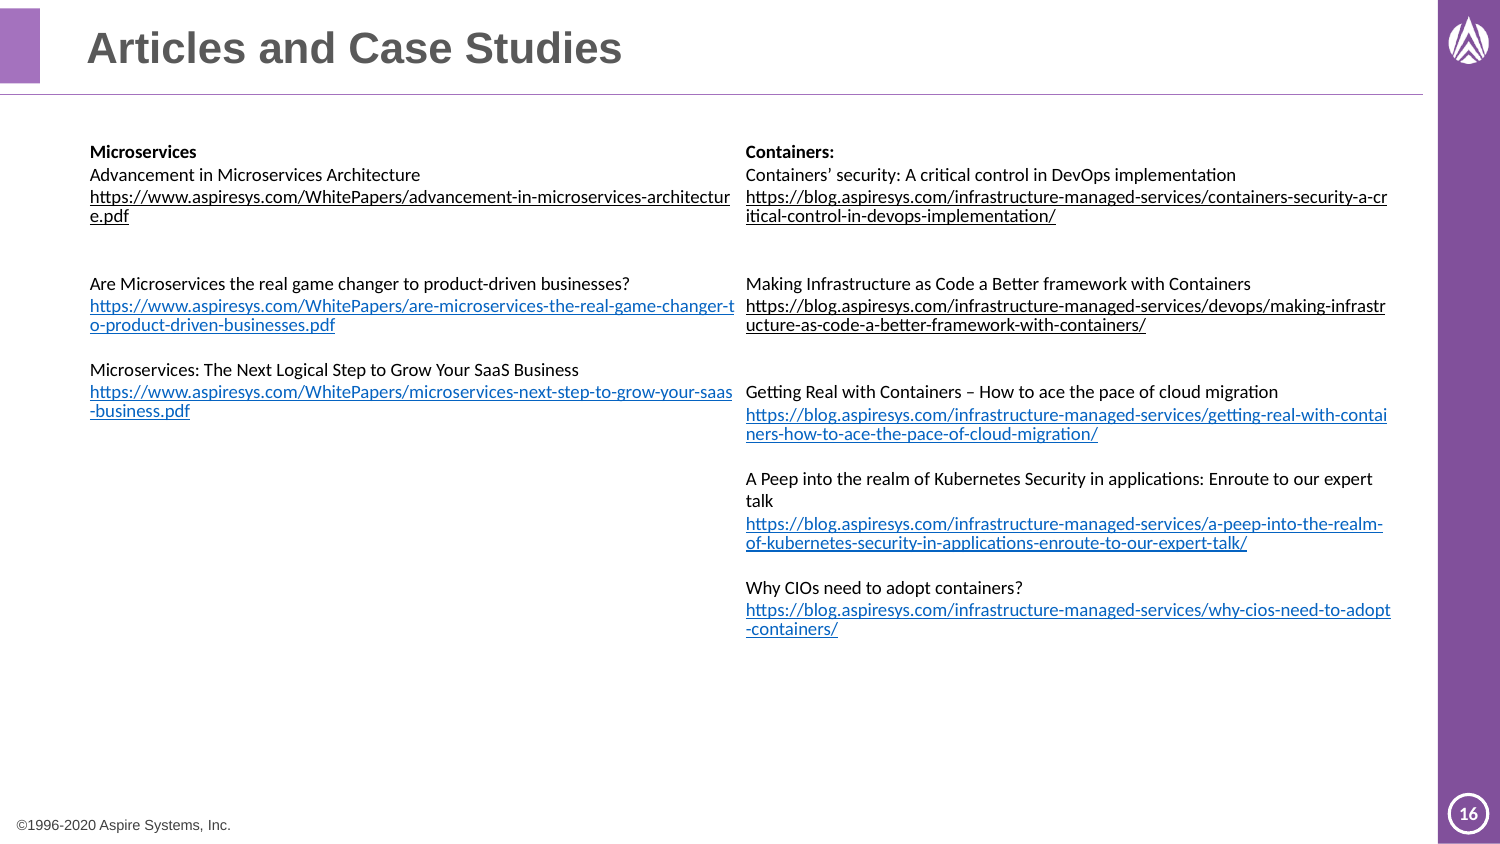

# Articles and Case Studies
Microservices
Advancement in Microservices Architecture
https://www.aspiresys.com/WhitePapers/advancement-in-microservices-architecture.pdf
Are Microservices the real game changer to product-driven businesses?
https://www.aspiresys.com/WhitePapers/are-microservices-the-real-game-changer-to-product-driven-businesses.pdf

Microservices: The Next Logical Step to Grow Your SaaS Business
https://www.aspiresys.com/WhitePapers/microservices-next-step-to-grow-your-saas-business.pdf
Containers:
Containers’ security: A critical control in DevOps implementation
https://blog.aspiresys.com/infrastructure-managed-services/containers-security-a-critical-control-in-devops-implementation/
Making Infrastructure as Code a Better framework with Containers
https://blog.aspiresys.com/infrastructure-managed-services/devops/making-infrastructure-as-code-a-better-framework-with-containers/
Getting Real with Containers – How to ace the pace of cloud migration
https://blog.aspiresys.com/infrastructure-managed-services/getting-real-with-containers-how-to-ace-the-pace-of-cloud-migration/

A Peep into the realm of Kubernetes Security in applications: Enroute to our expert talk
https://blog.aspiresys.com/infrastructure-managed-services/a-peep-into-the-realm-of-kubernetes-security-in-applications-enroute-to-our-expert-talk/

Why CIOs need to adopt containers?
https://blog.aspiresys.com/infrastructure-managed-services/why-cios-need-to-adopt-containers/